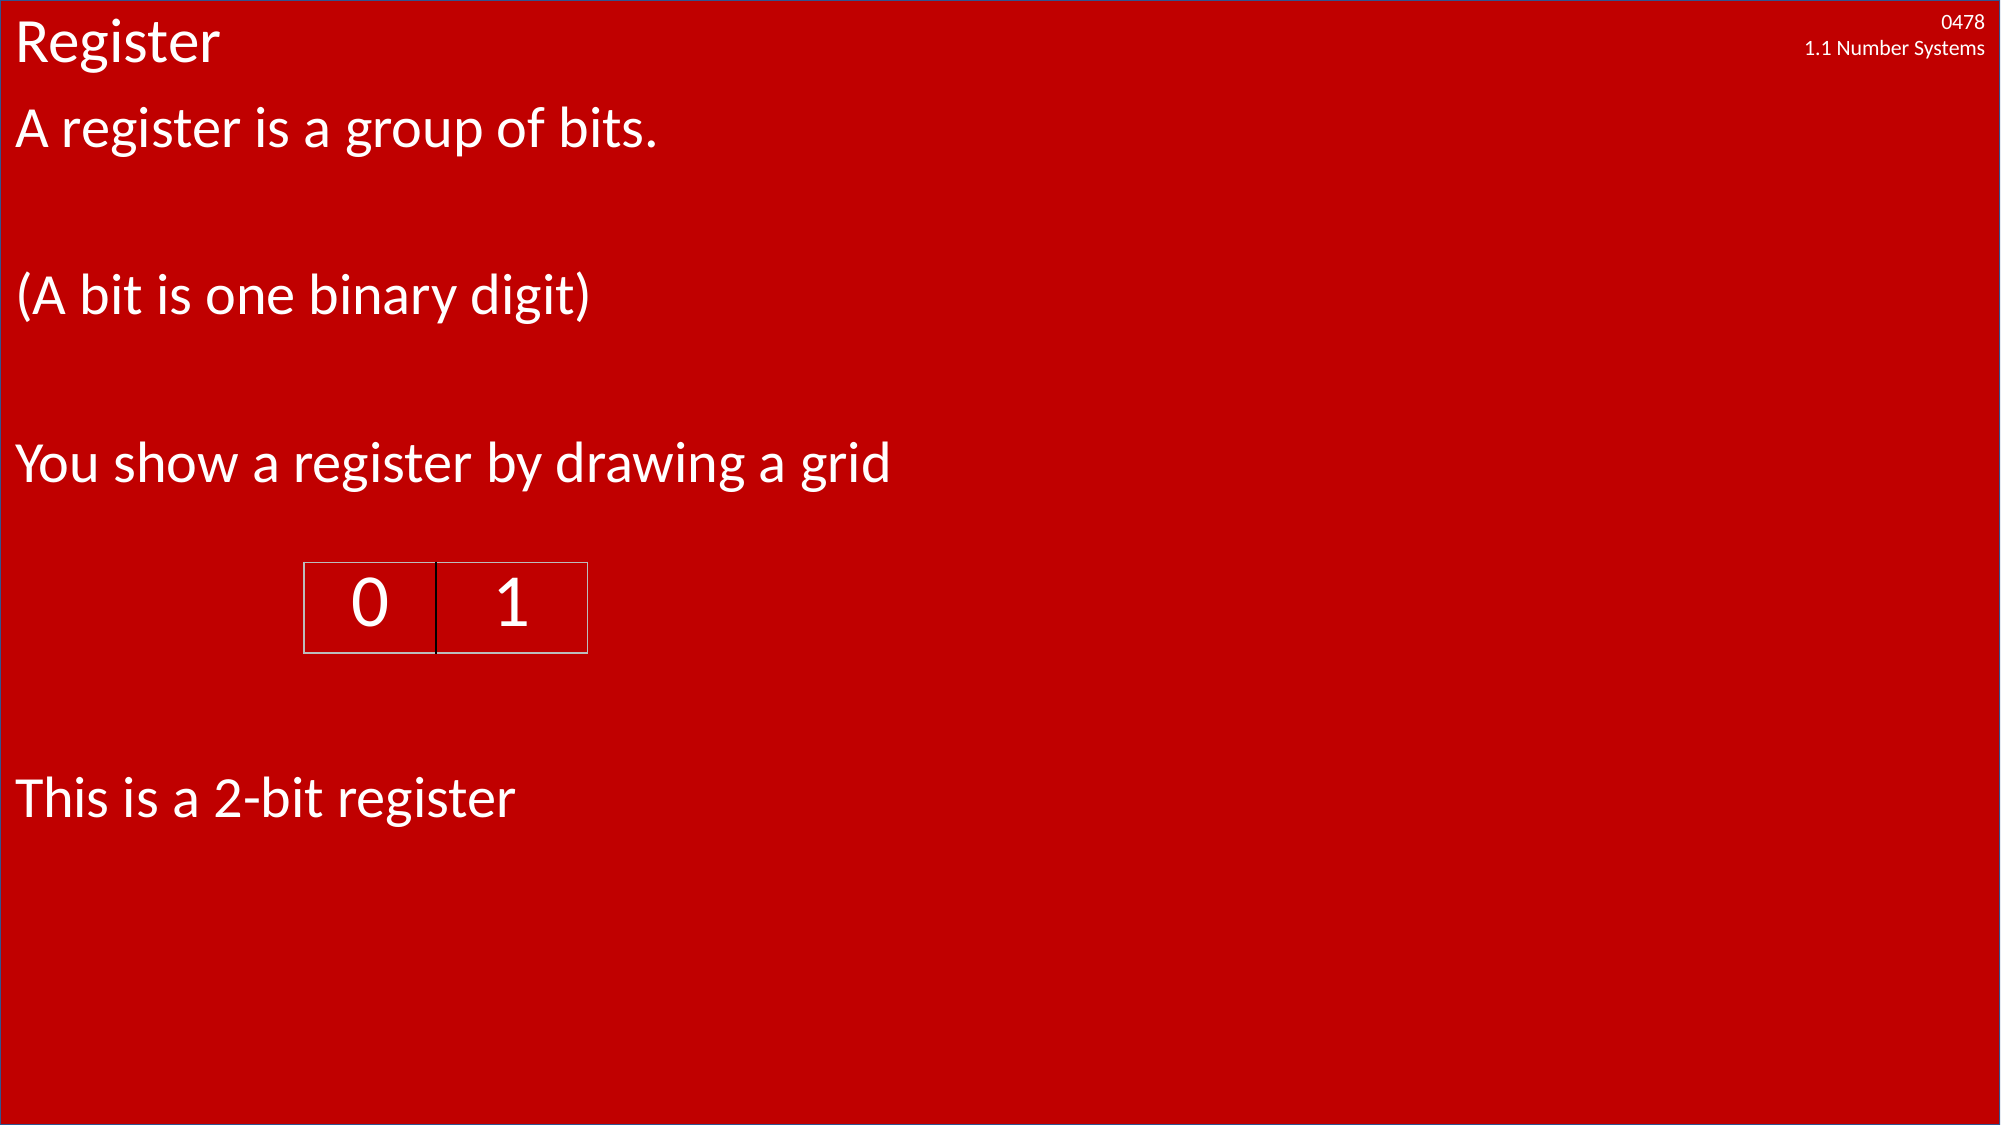

# Register
A register is a group of bits.

(A bit is one binary digit)

You show a register by drawing a grid

This is a 2-bit register
| 0 | 1 |
| --- | --- |